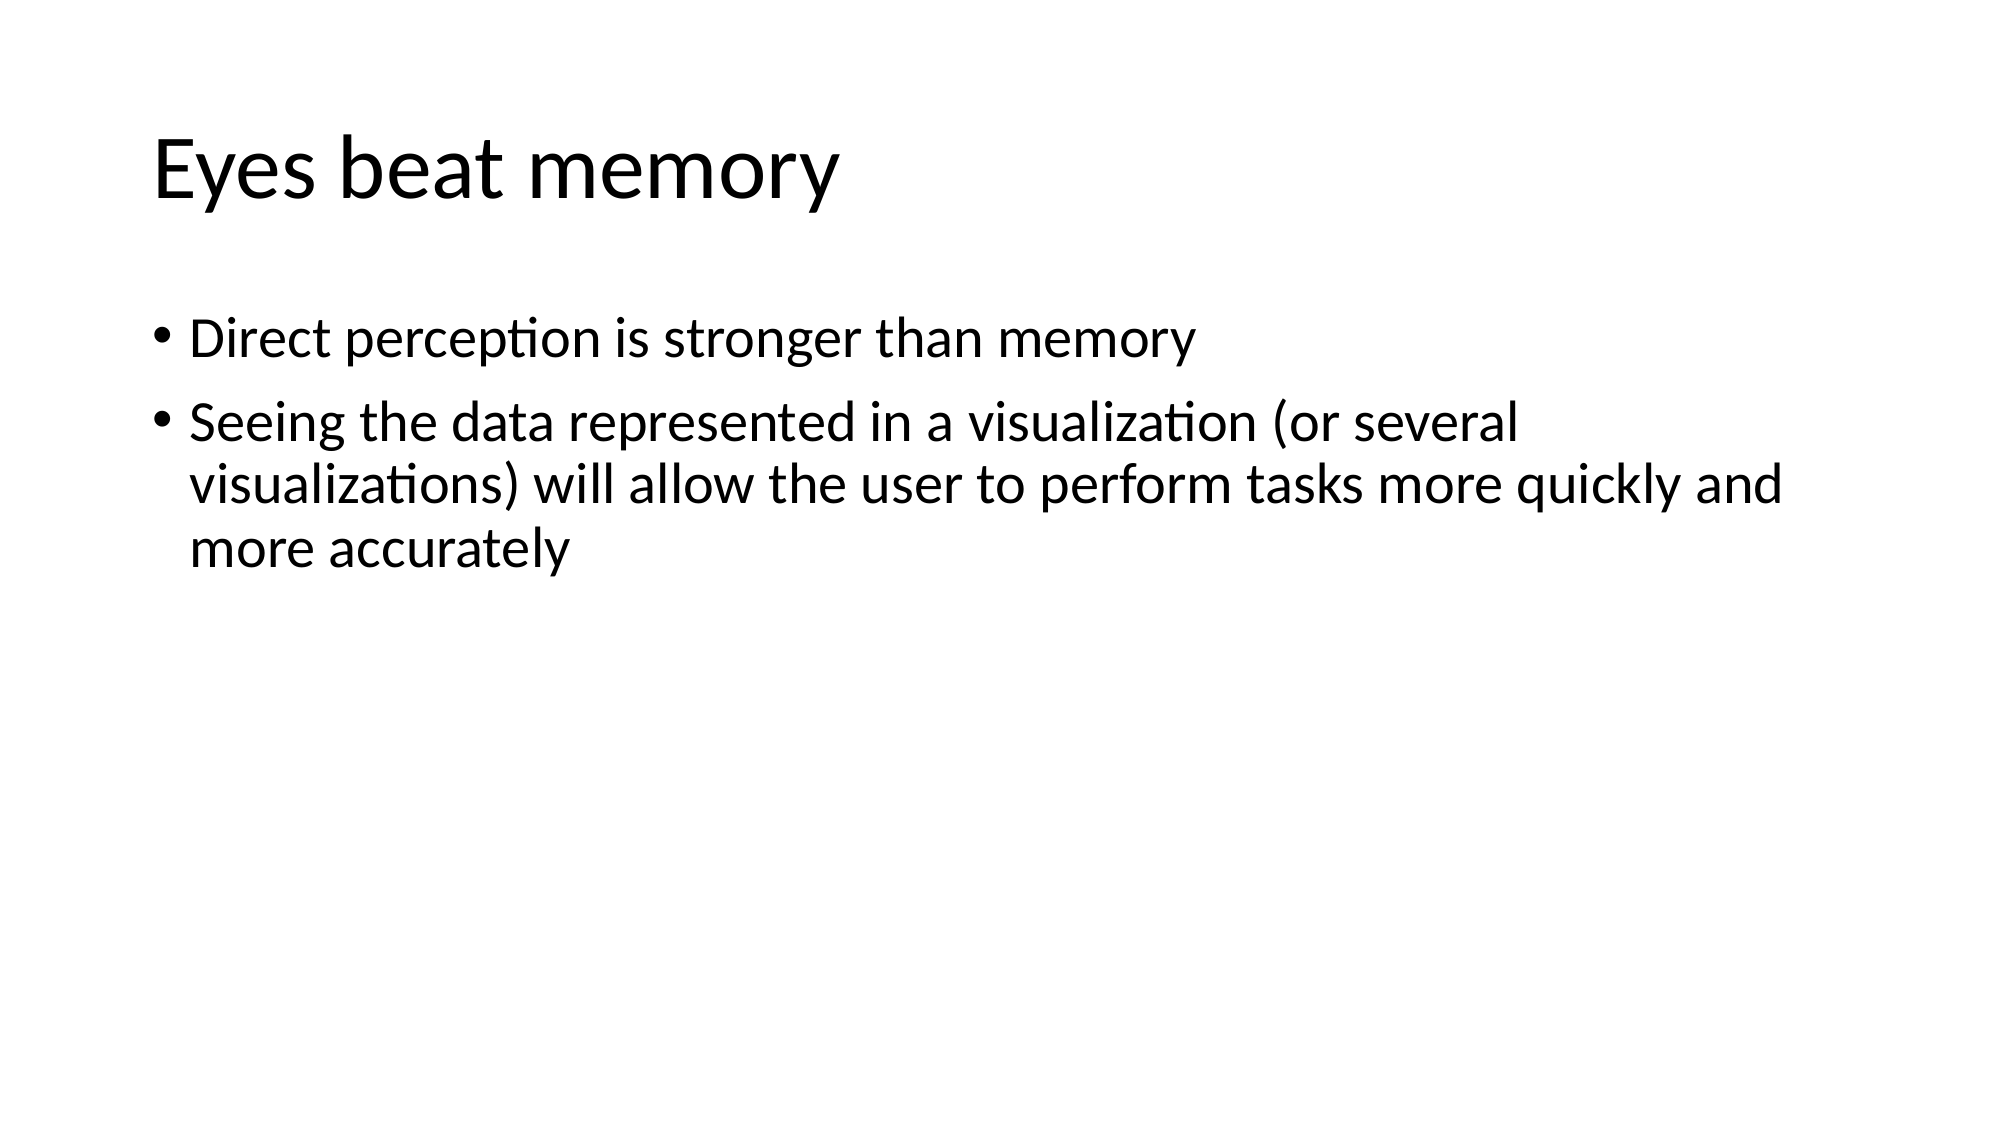

# Eyes beat memory
Direct perception is stronger than memory
Seeing the data represented in a visualization (or several visualizations) will allow the user to perform tasks more quickly and more accurately